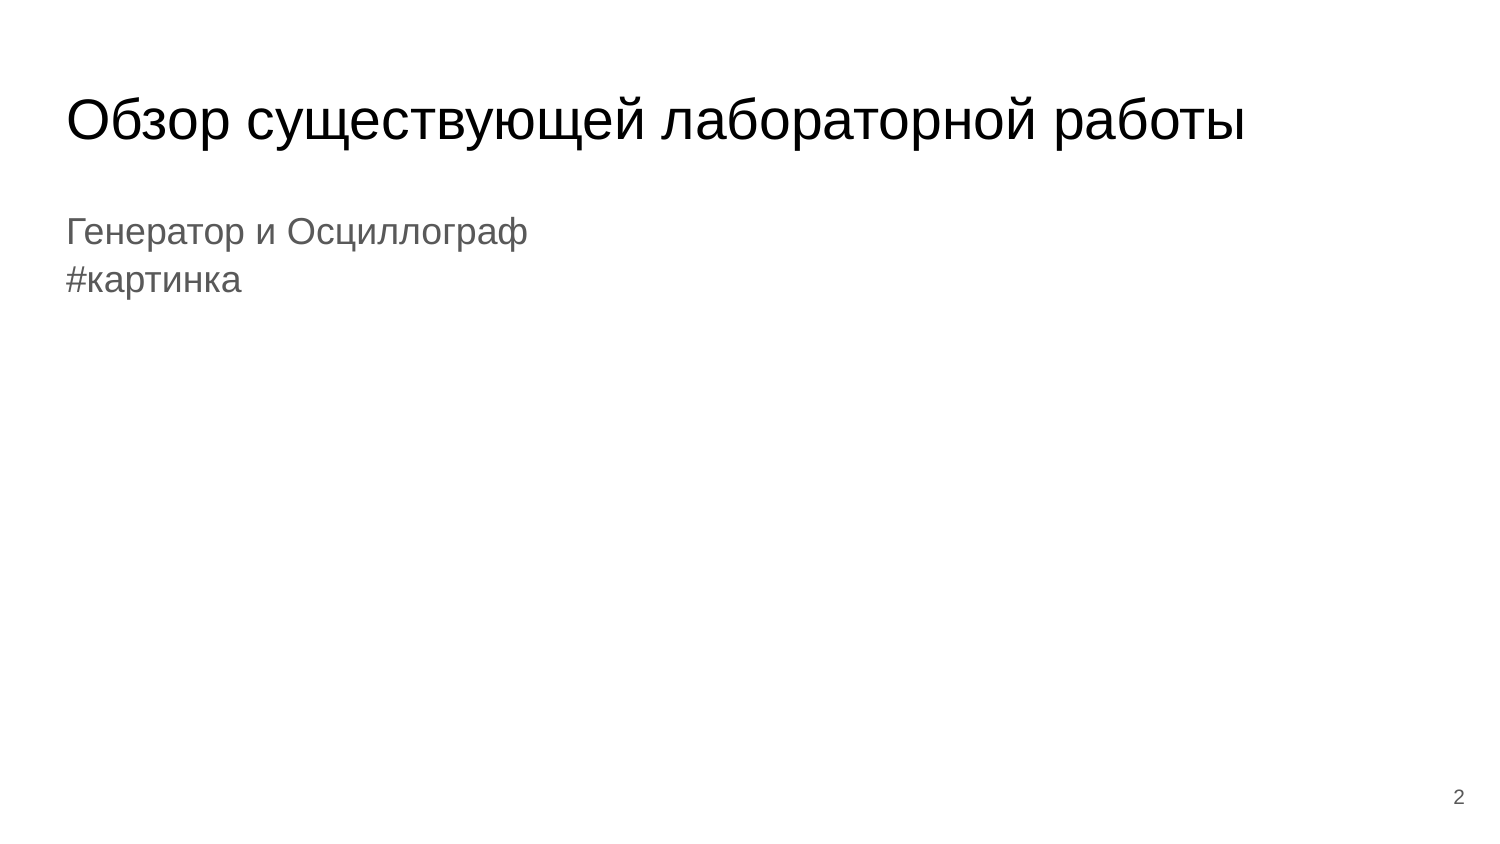

# Обзор существующей лабораторной работы
Генератор и Осциллограф
#картинка
2